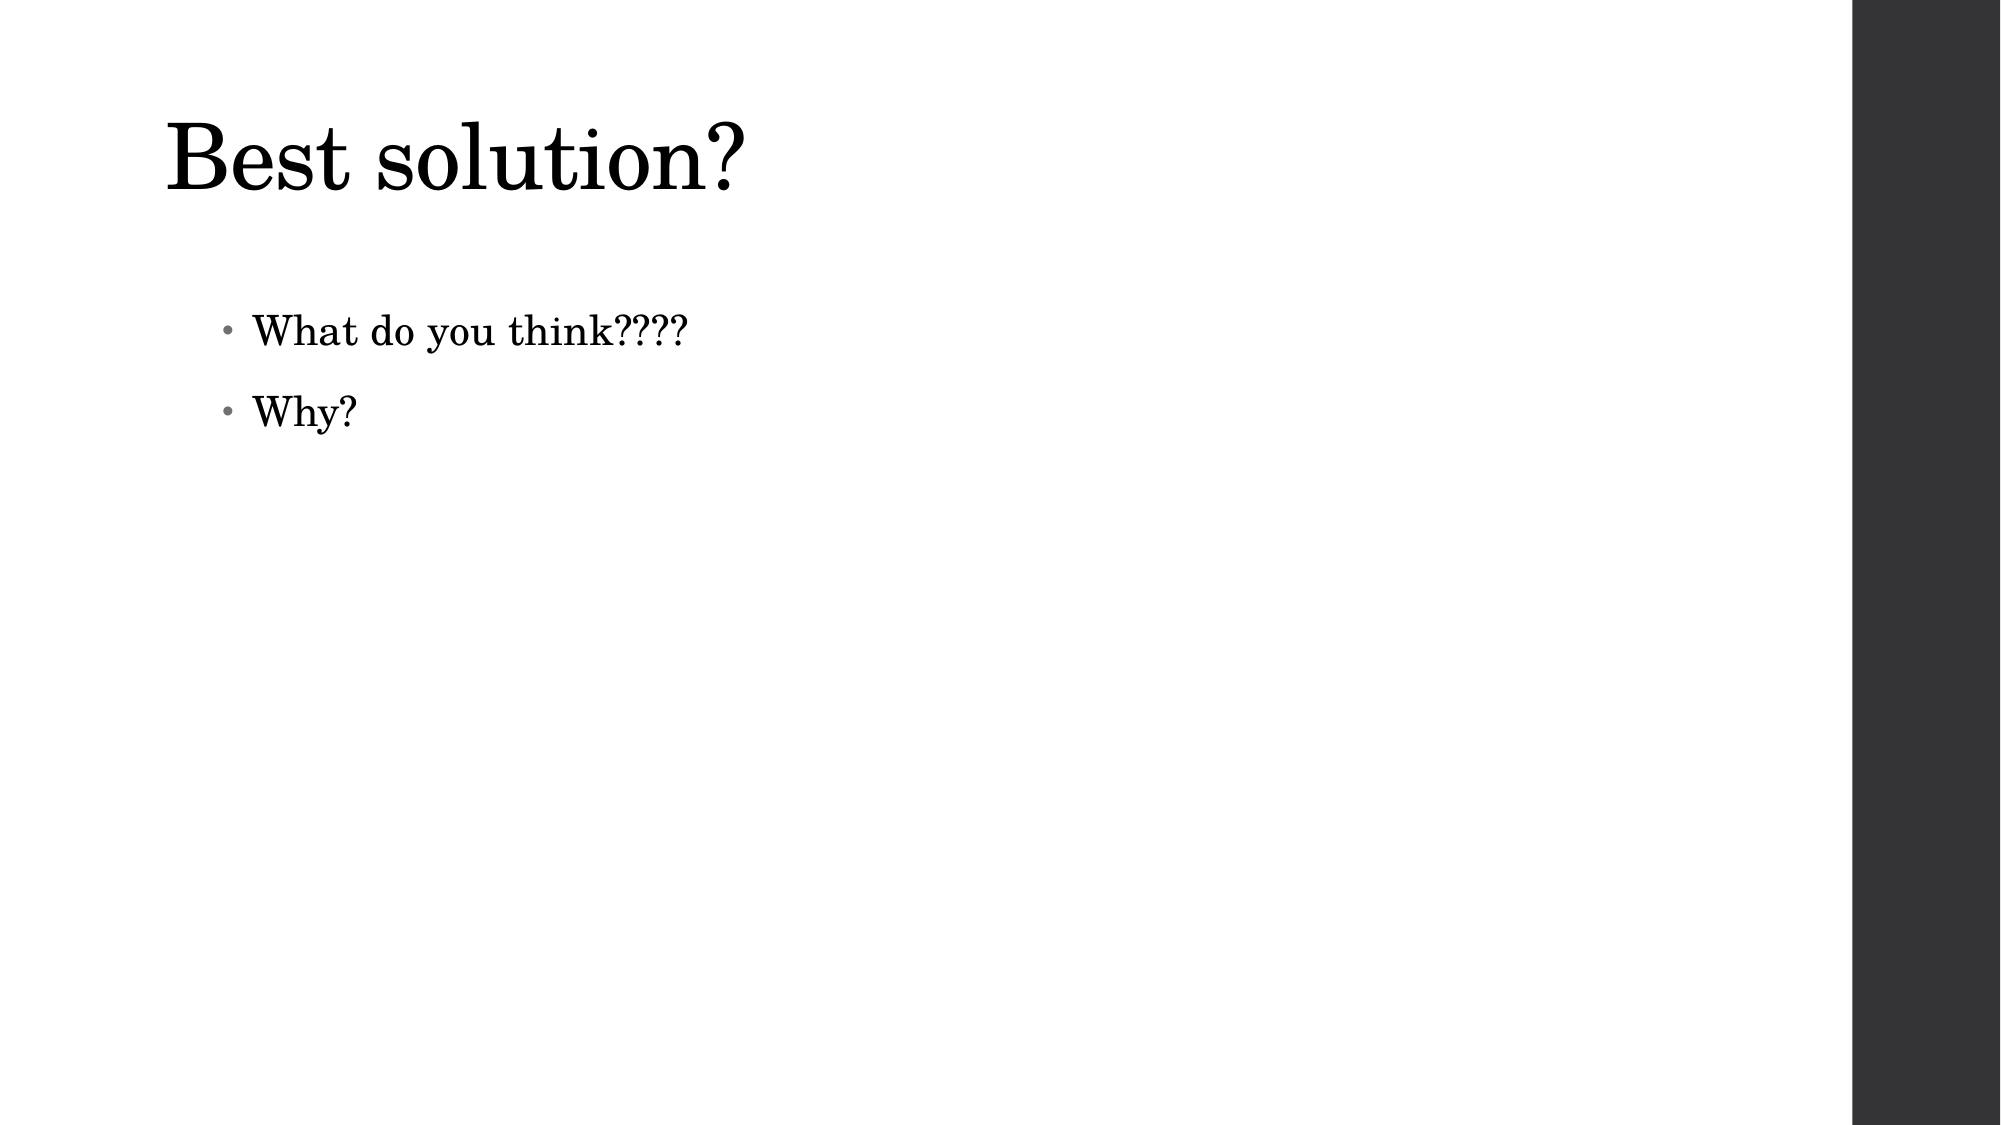

# Best solution?
What do you think????
Why?